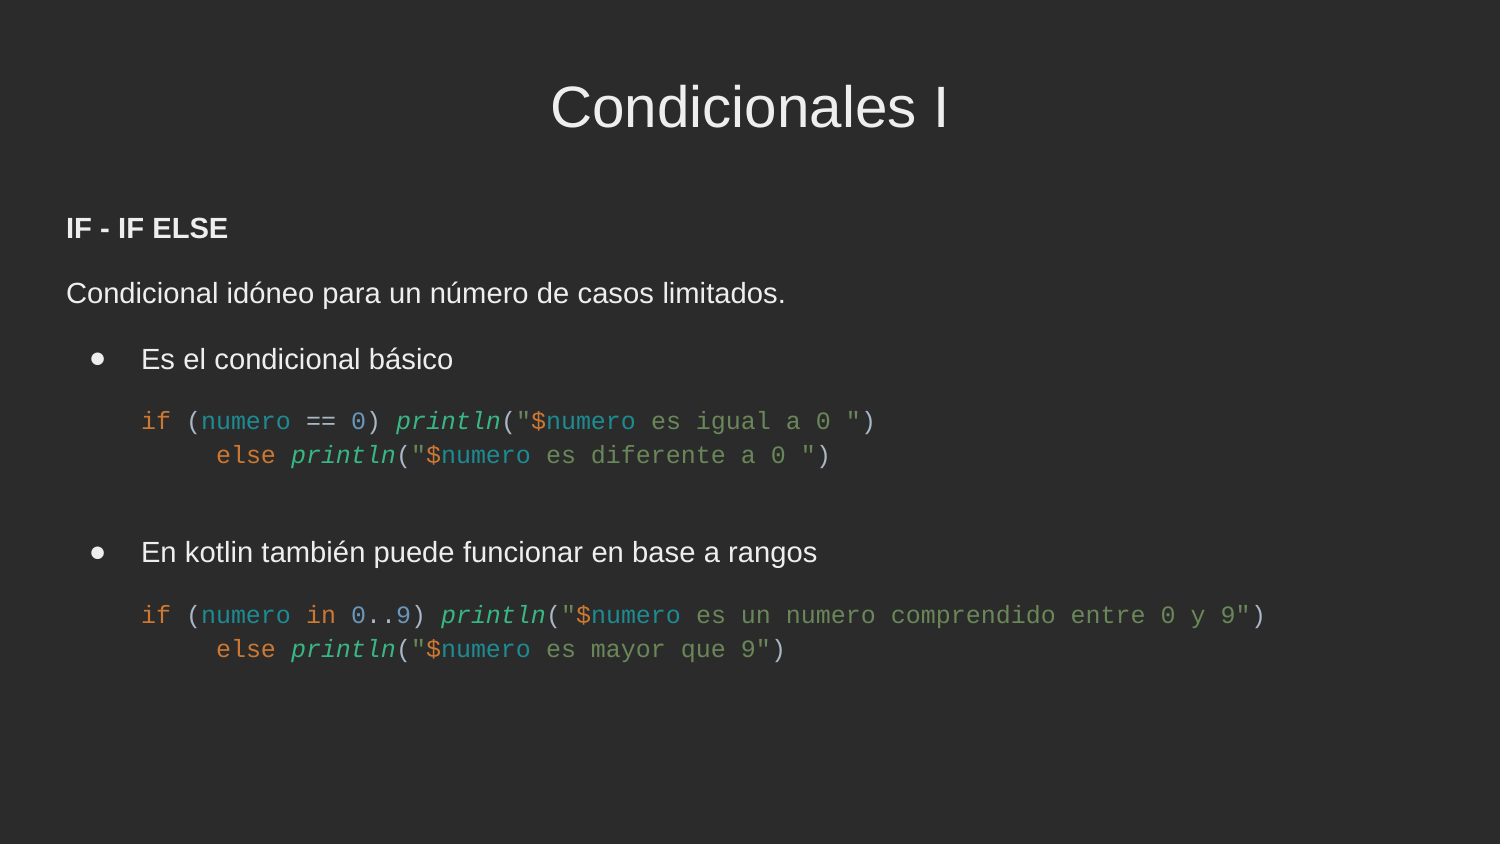

Condicionales I
IF - IF ELSE
Condicional idóneo para un número de casos limitados.
Es el condicional básico
if (numero == 0) println("$numero es igual a 0 ")
	else println("$numero es diferente a 0 ")
En kotlin también puede funcionar en base a rangos
if (numero in 0..9) println("$numero es un numero comprendido entre 0 y 9")
	else println("$numero es mayor que 9")